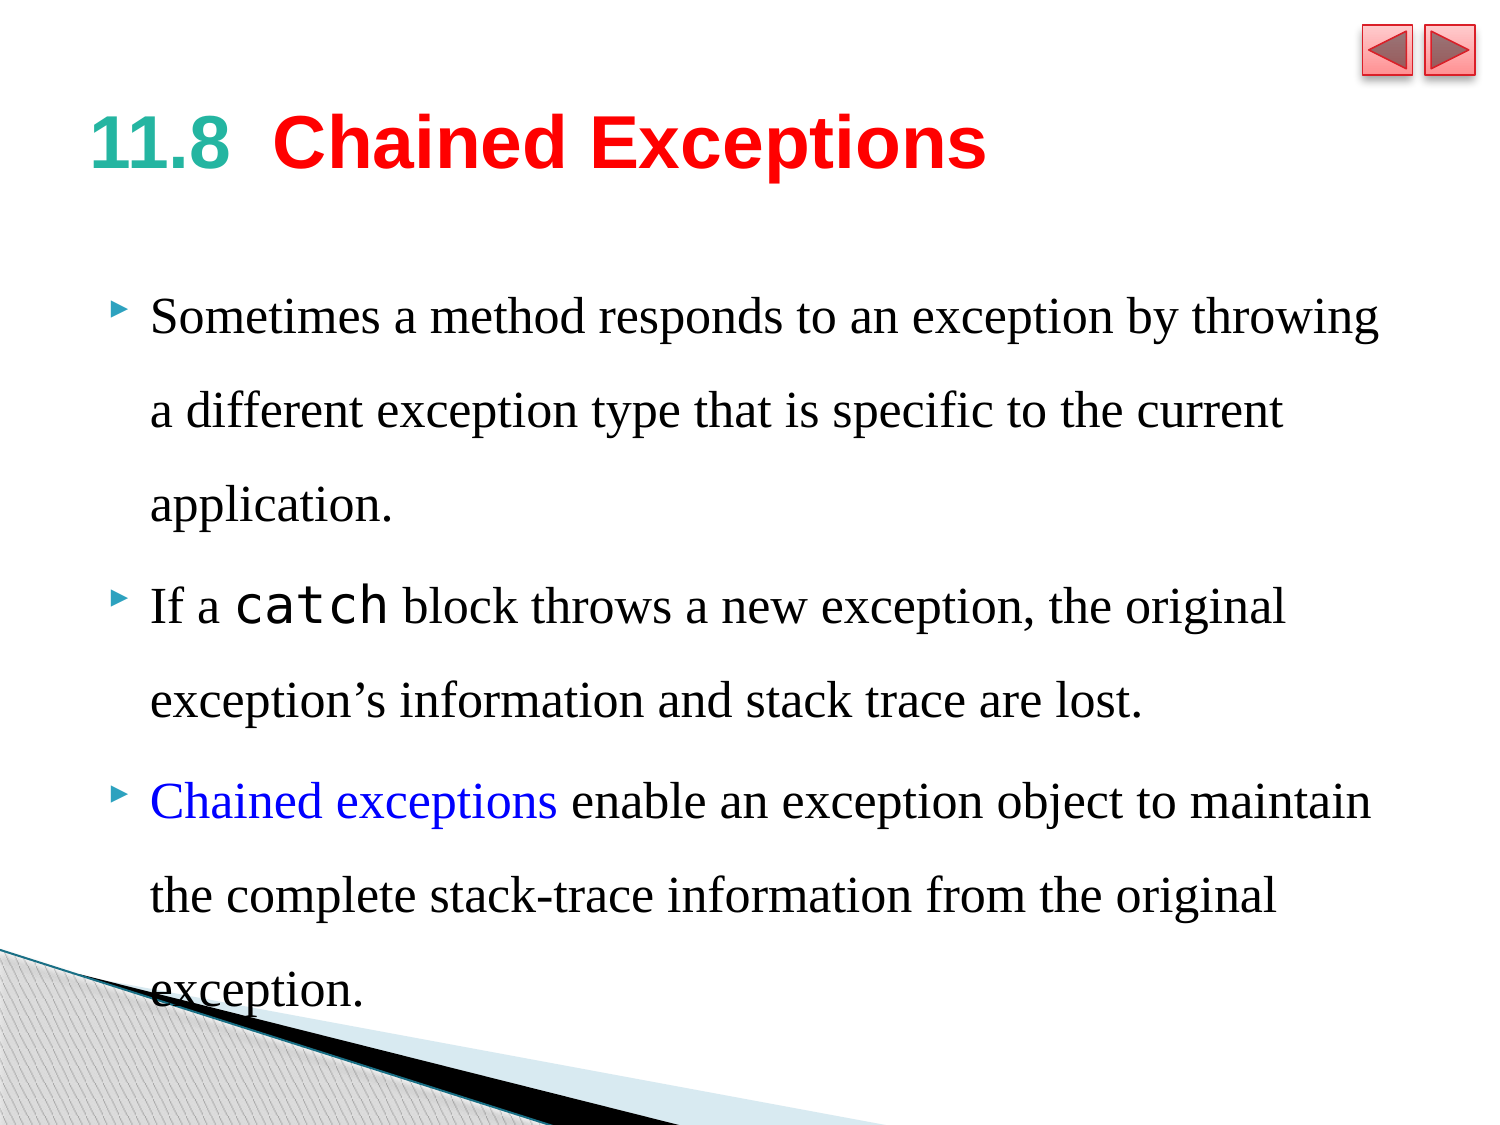

# 11.8  Chained Exceptions
Sometimes a method responds to an exception by throwing a different exception type that is specific to the current application.
If a catch block throws a new exception, the original exception’s information and stack trace are lost.
Chained exceptions enable an exception object to maintain the complete stack-trace information from the original exception.